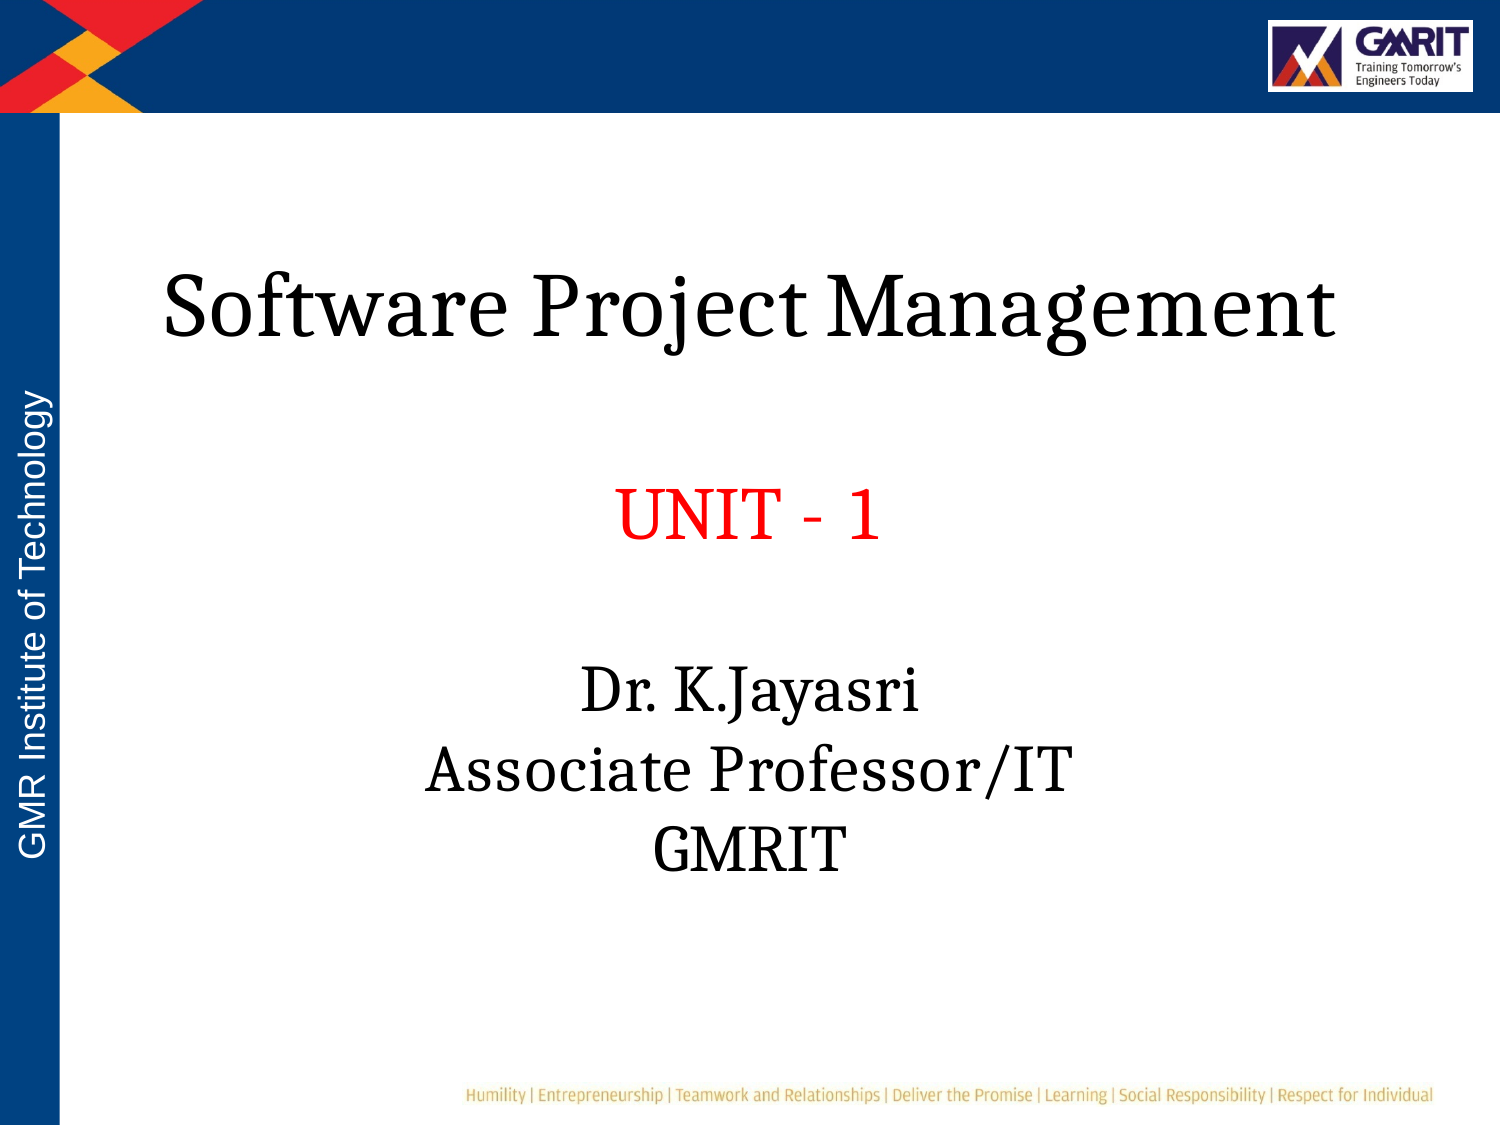

# Software Project Management UNIT - 1
Dr. K.Jayasri
Associate Professor/IT
GMRIT